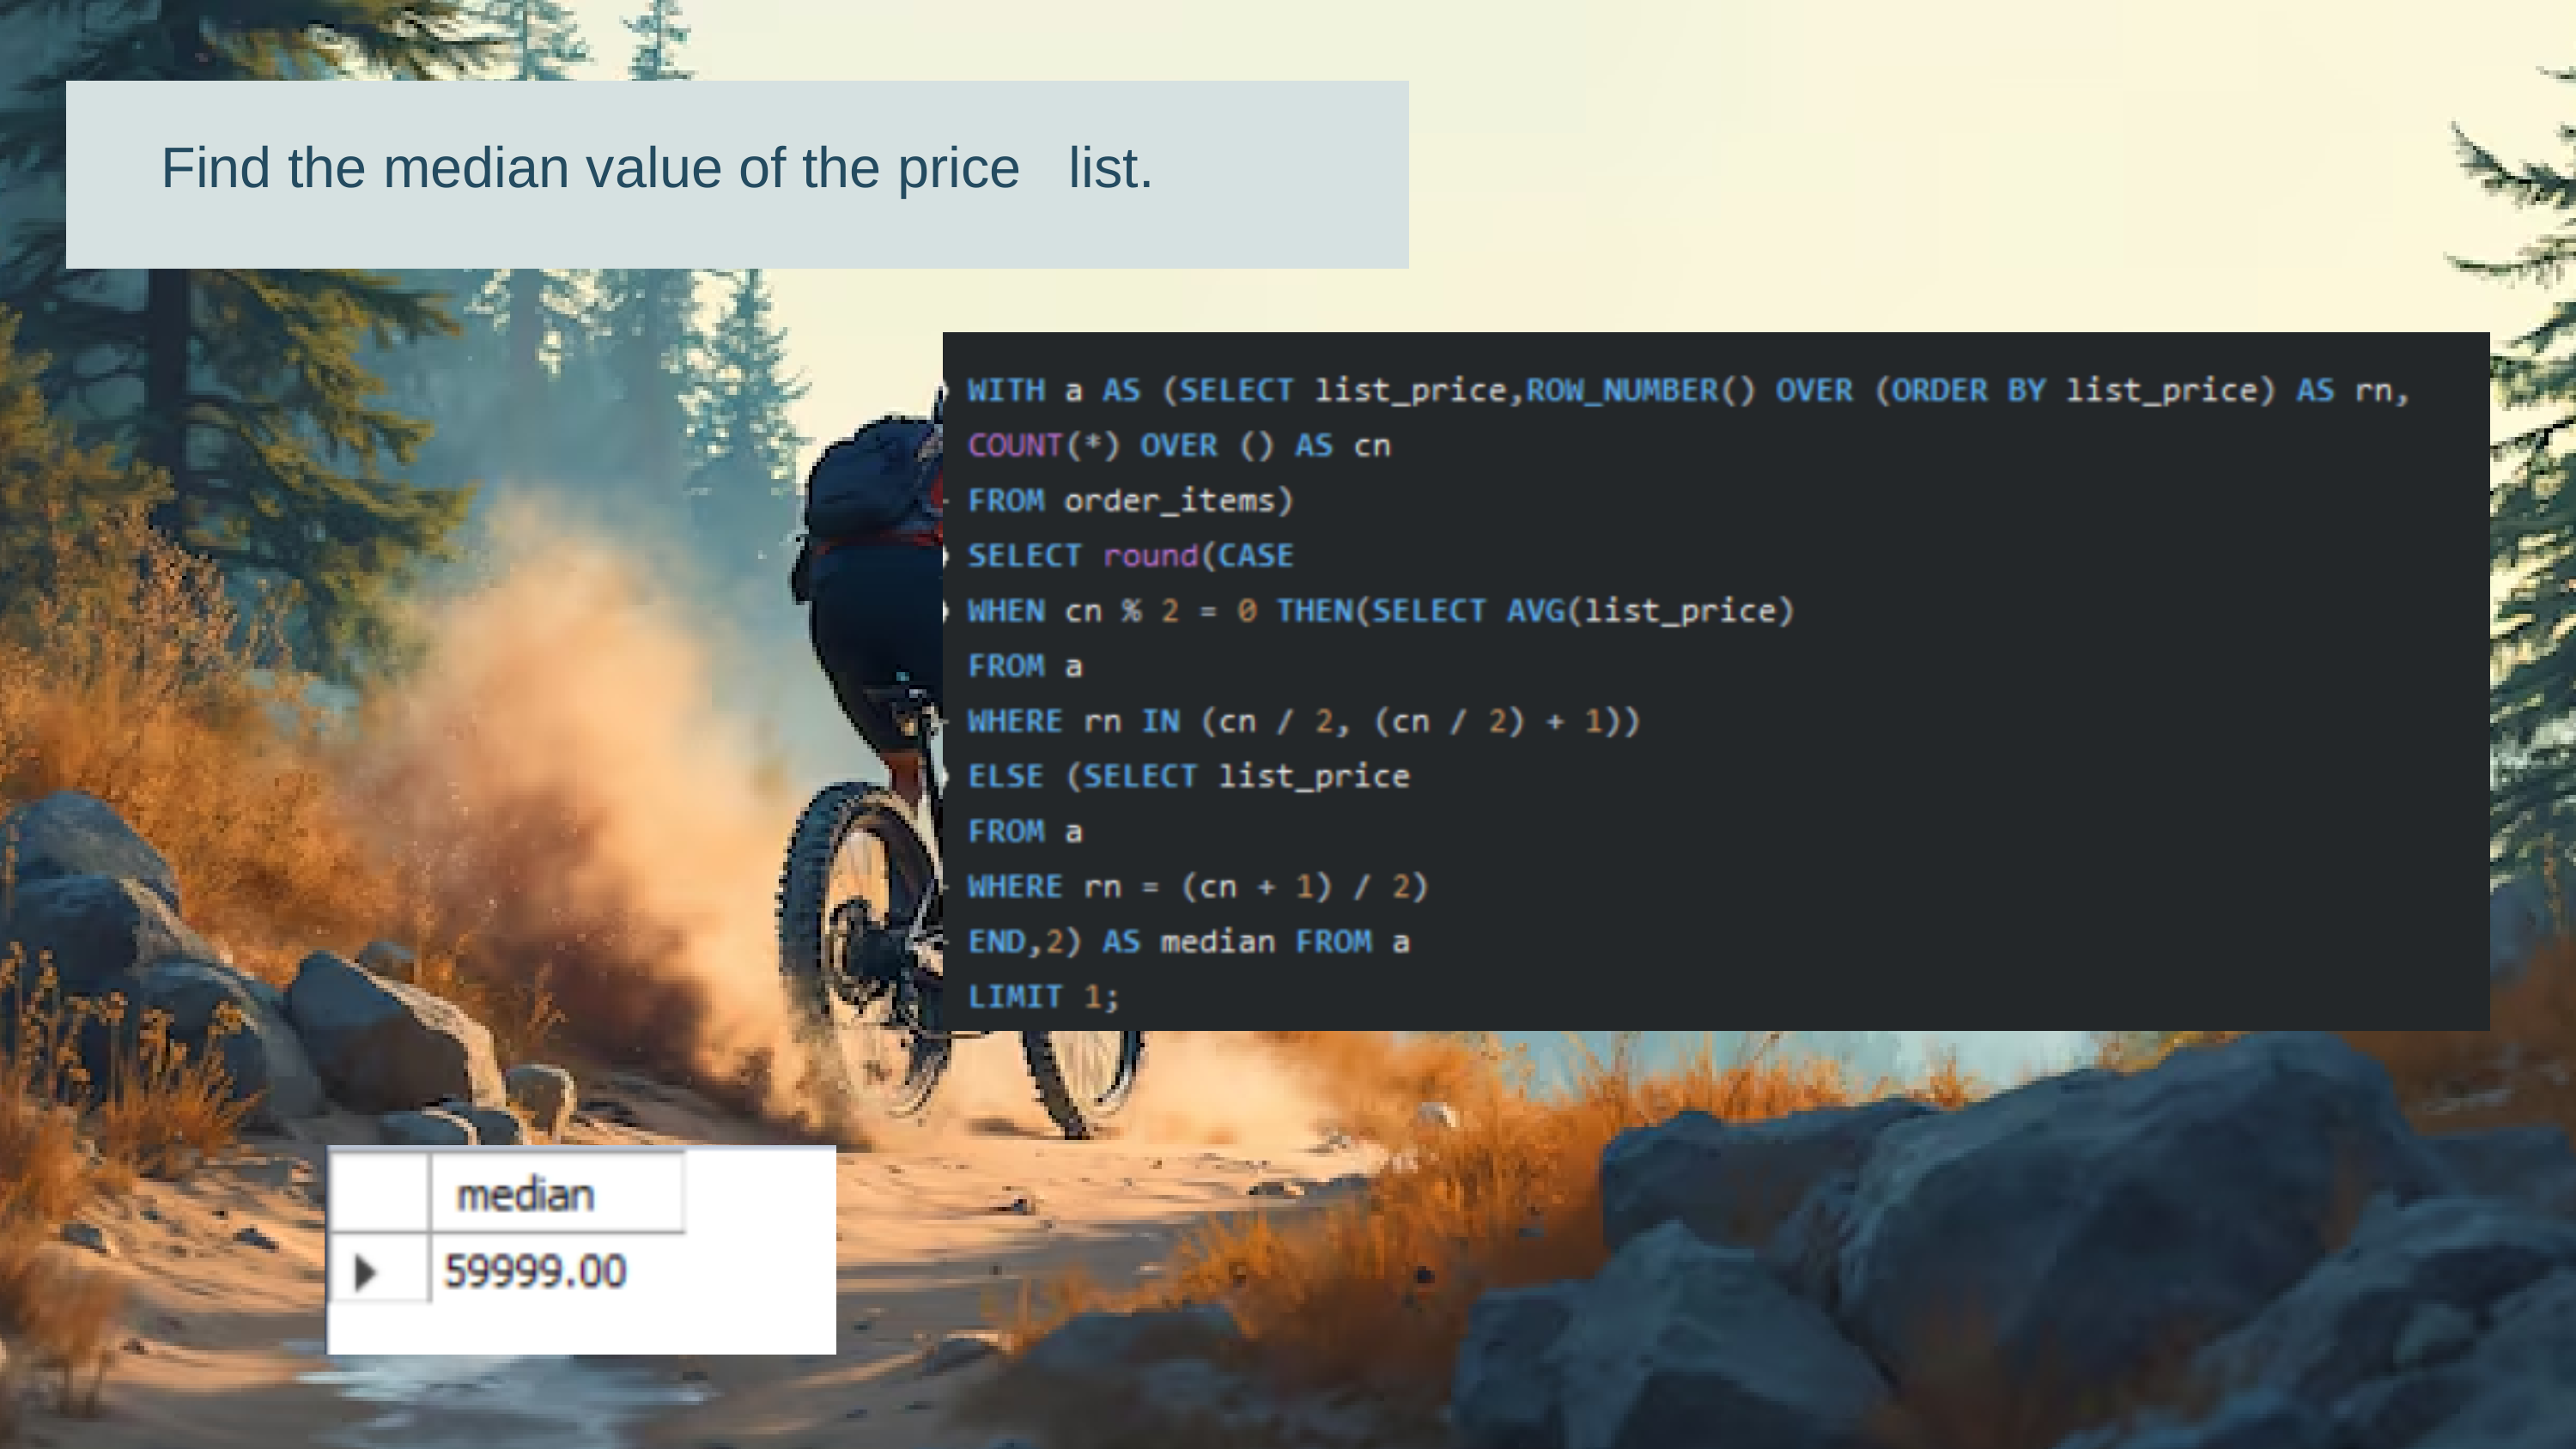

Find the median value of the price   list.